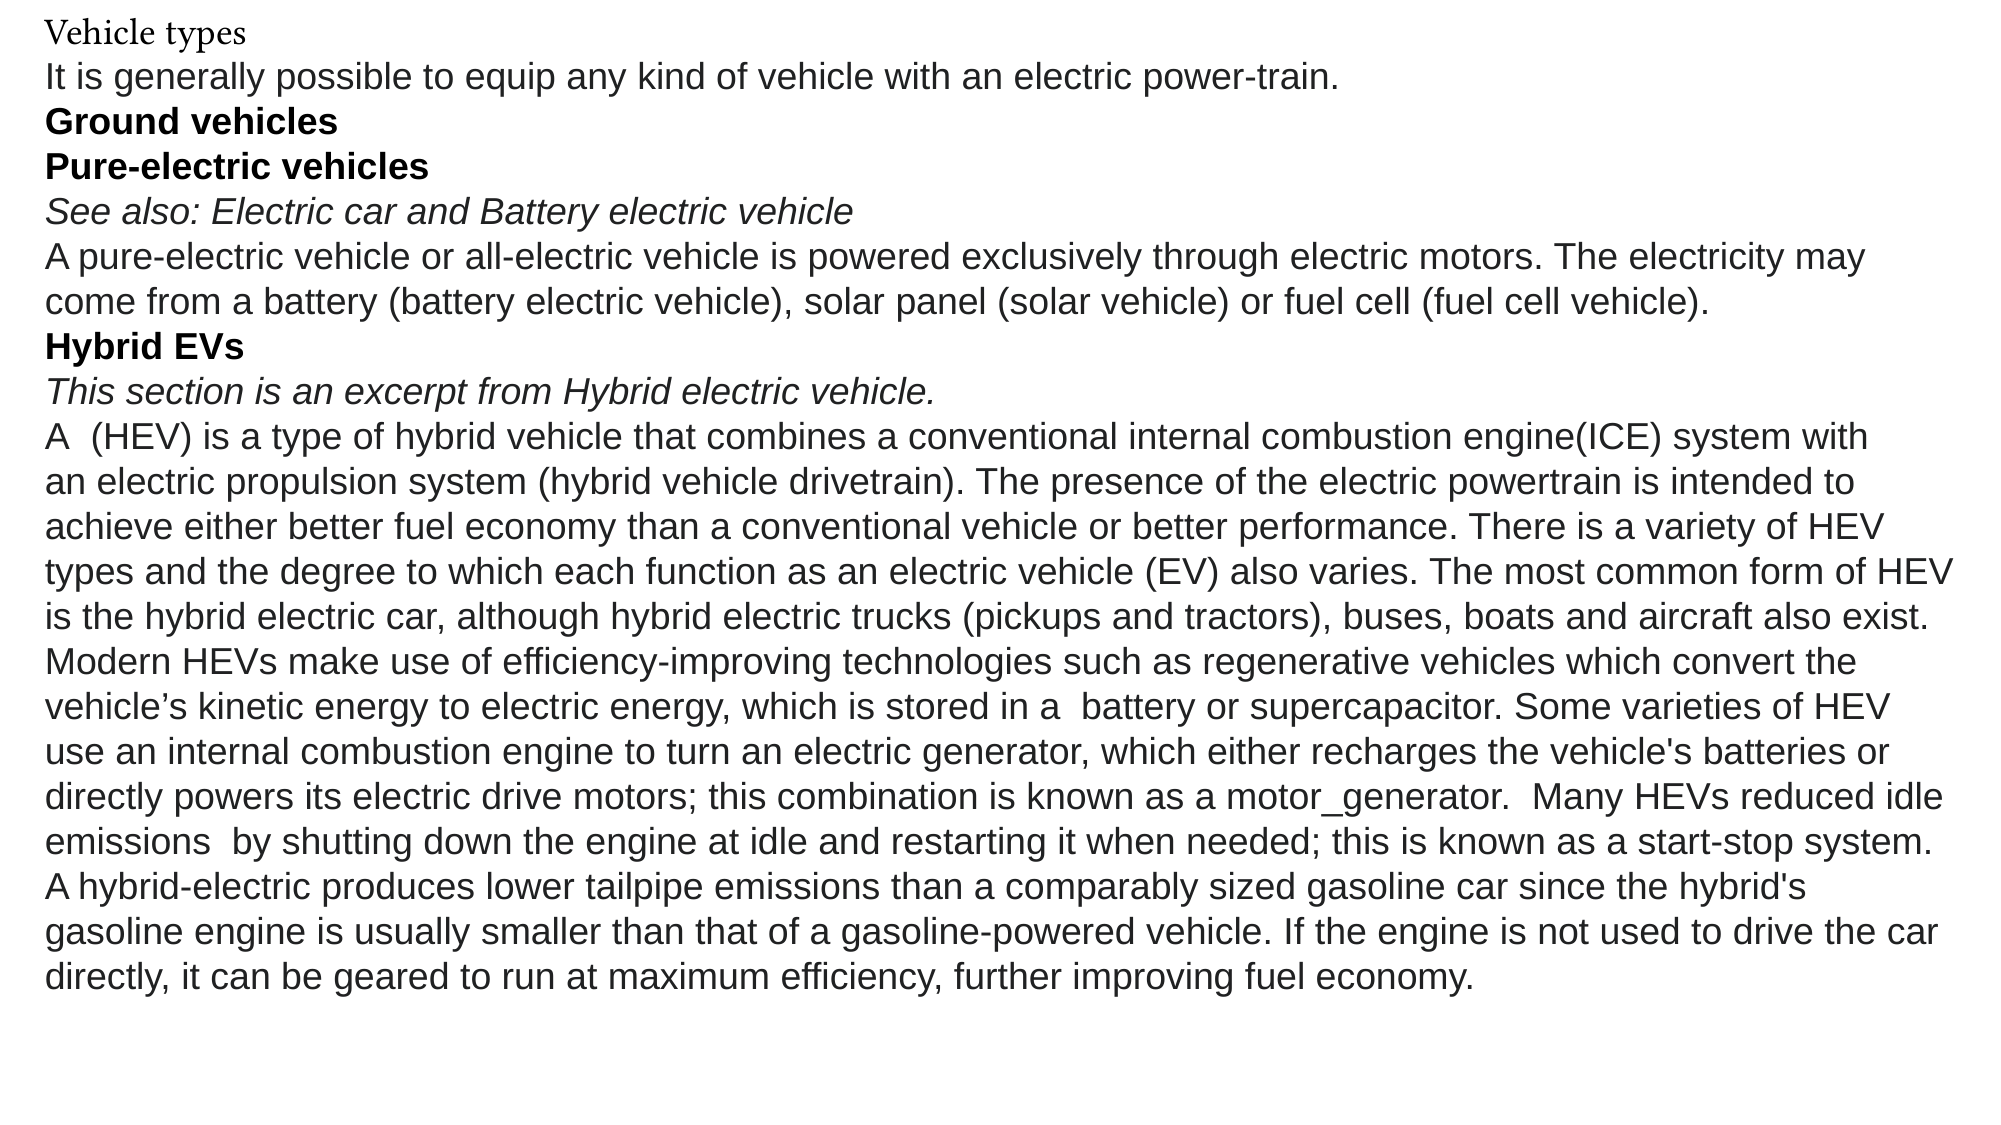

Vehicle types
It is generally possible to equip any kind of vehicle with an electric power-train.
Ground vehicles
Pure-electric vehicles
See also: Electric car and Battery electric vehicle
A pure-electric vehicle or all-electric vehicle is powered exclusively through electric motors. The electricity may come from a battery (battery electric vehicle), solar panel (solar vehicle) or fuel cell (fuel cell vehicle).
Hybrid EVs
This section is an excerpt from Hybrid electric vehicle.
A  (HEV) is a type of hybrid vehicle that combines a conventional internal combustion engine(ICE) system with an electric propulsion system (hybrid vehicle drivetrain). The presence of the electric powertrain is intended to achieve either better fuel economy than a conventional vehicle or better performance. There is a variety of HEV types and the degree to which each function as an electric vehicle (EV) also varies. The most common form of HEV is the hybrid electric car, although hybrid electric trucks (pickups and tractors), buses, boats and aircraft also exist.
Modern HEVs make use of efficiency-improving technologies such as regenerative vehicles which convert the vehicle’s kinetic energy to electric energy, which is stored in a  battery or supercapacitor. Some varieties of HEV use an internal combustion engine to turn an electric generator, which either recharges the vehicle's batteries or directly powers its electric drive motors; this combination is known as a motor_generator.  Many HEVs reduced idle emissions  by shutting down the engine at idle and restarting it when needed; this is known as a start-stop system. A hybrid-electric produces lower tailpipe emissions than a comparably sized gasoline car since the hybrid's gasoline engine is usually smaller than that of a gasoline-powered vehicle. If the engine is not used to drive the car directly, it can be geared to run at maximum efficiency, further improving fuel economy.